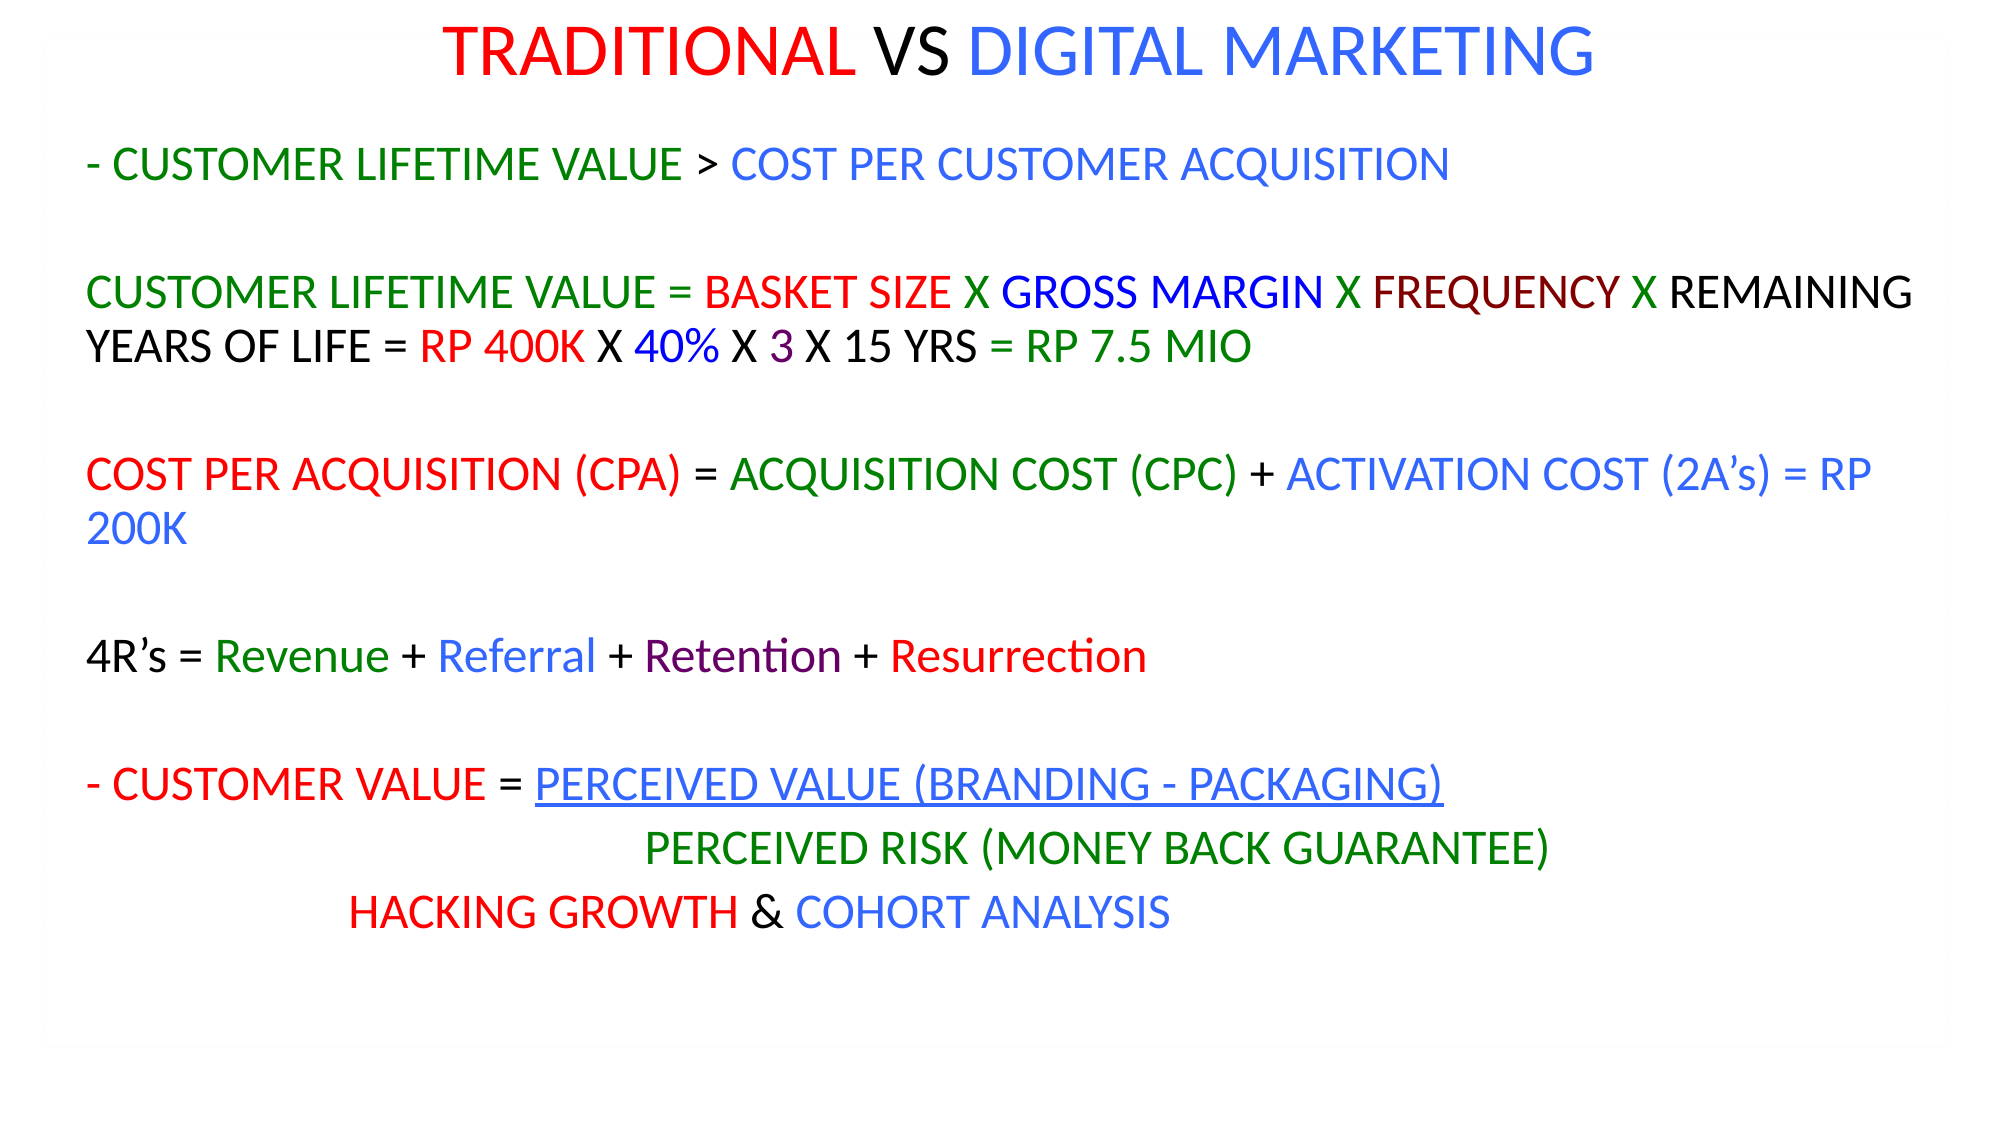

# TRADITIONAL VS DIGITAL MARKETING
- CUSTOMER LIFETIME VALUE > COST PER CUSTOMER ACQUISITION

CUSTOMER LIFETIME VALUE = BASKET SIZE X GROSS MARGIN X FREQUENCY X REMAINING YEARS OF LIFE = RP 400K X 40% X 3 X 15 YRS = RP 7.5 MIO

COST PER ACQUISITION (CPA) = ACQUISITION COST (CPC) + ACTIVATION COST (2A’s) = RP 200K

4R’s = Revenue + Referral + Retention + Resurrection

- CUSTOMER VALUE = PERCEIVED VALUE (BRANDING - PACKAGING)
	             PERCEIVED RISK (MONEY BACK GUARANTEE)
HACKING GROWTH & COHORT ANALYSIS